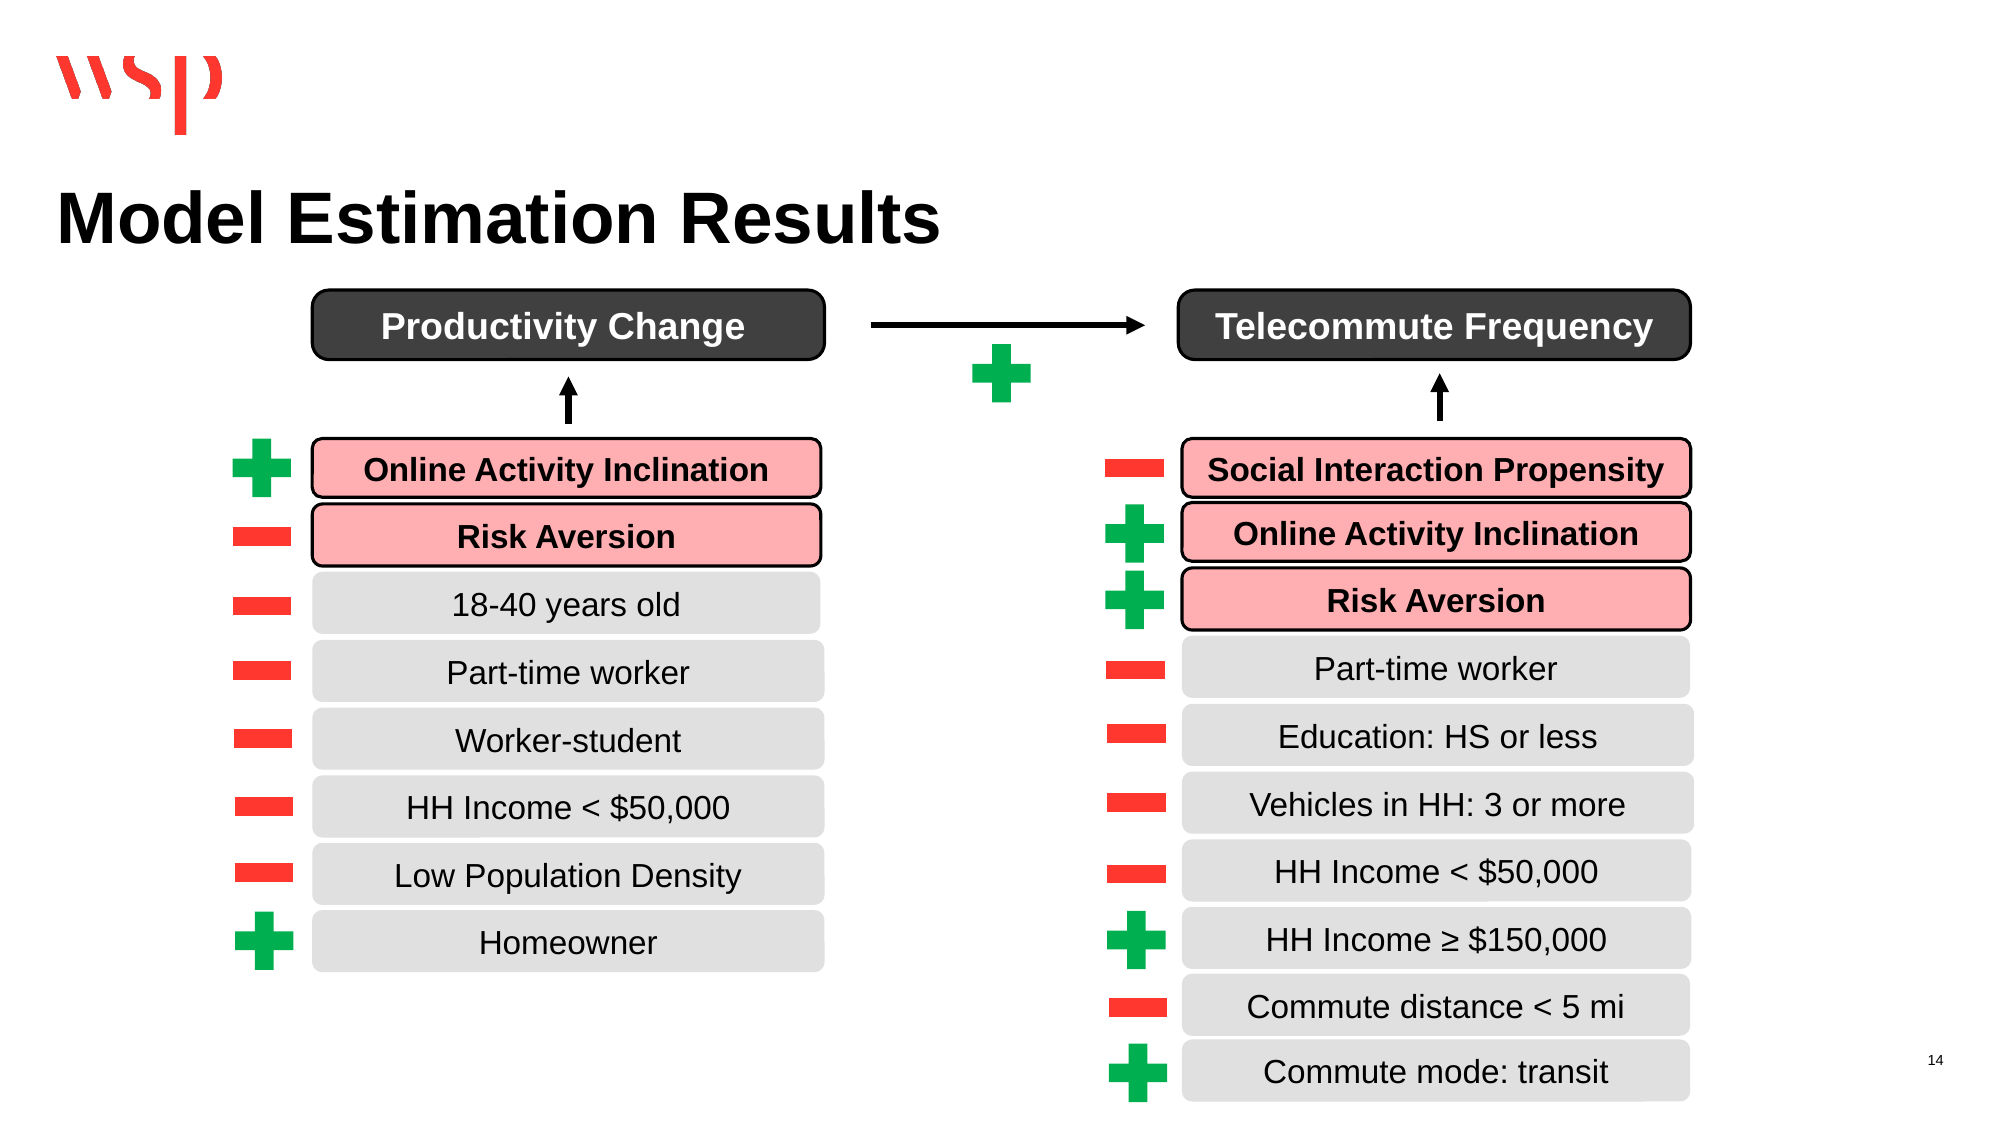

# Model Estimation Results
Productivity Change
Telecommute Frequency

Online Activity Inclination
Social Interaction Propensity

Online Activity Inclination
Risk Aversion

Risk Aversion
18-40 years old

Part-time worker
Part-time worker

Education: HS or less
Worker-student

Vehicles in HH: 3 or more
HH Income < $50,000

HH Income < $50,000
Low Population Density

HH Income ≥ $150,000
Homeowner

Commute distance < 5 mi

Commute mode: transit
14